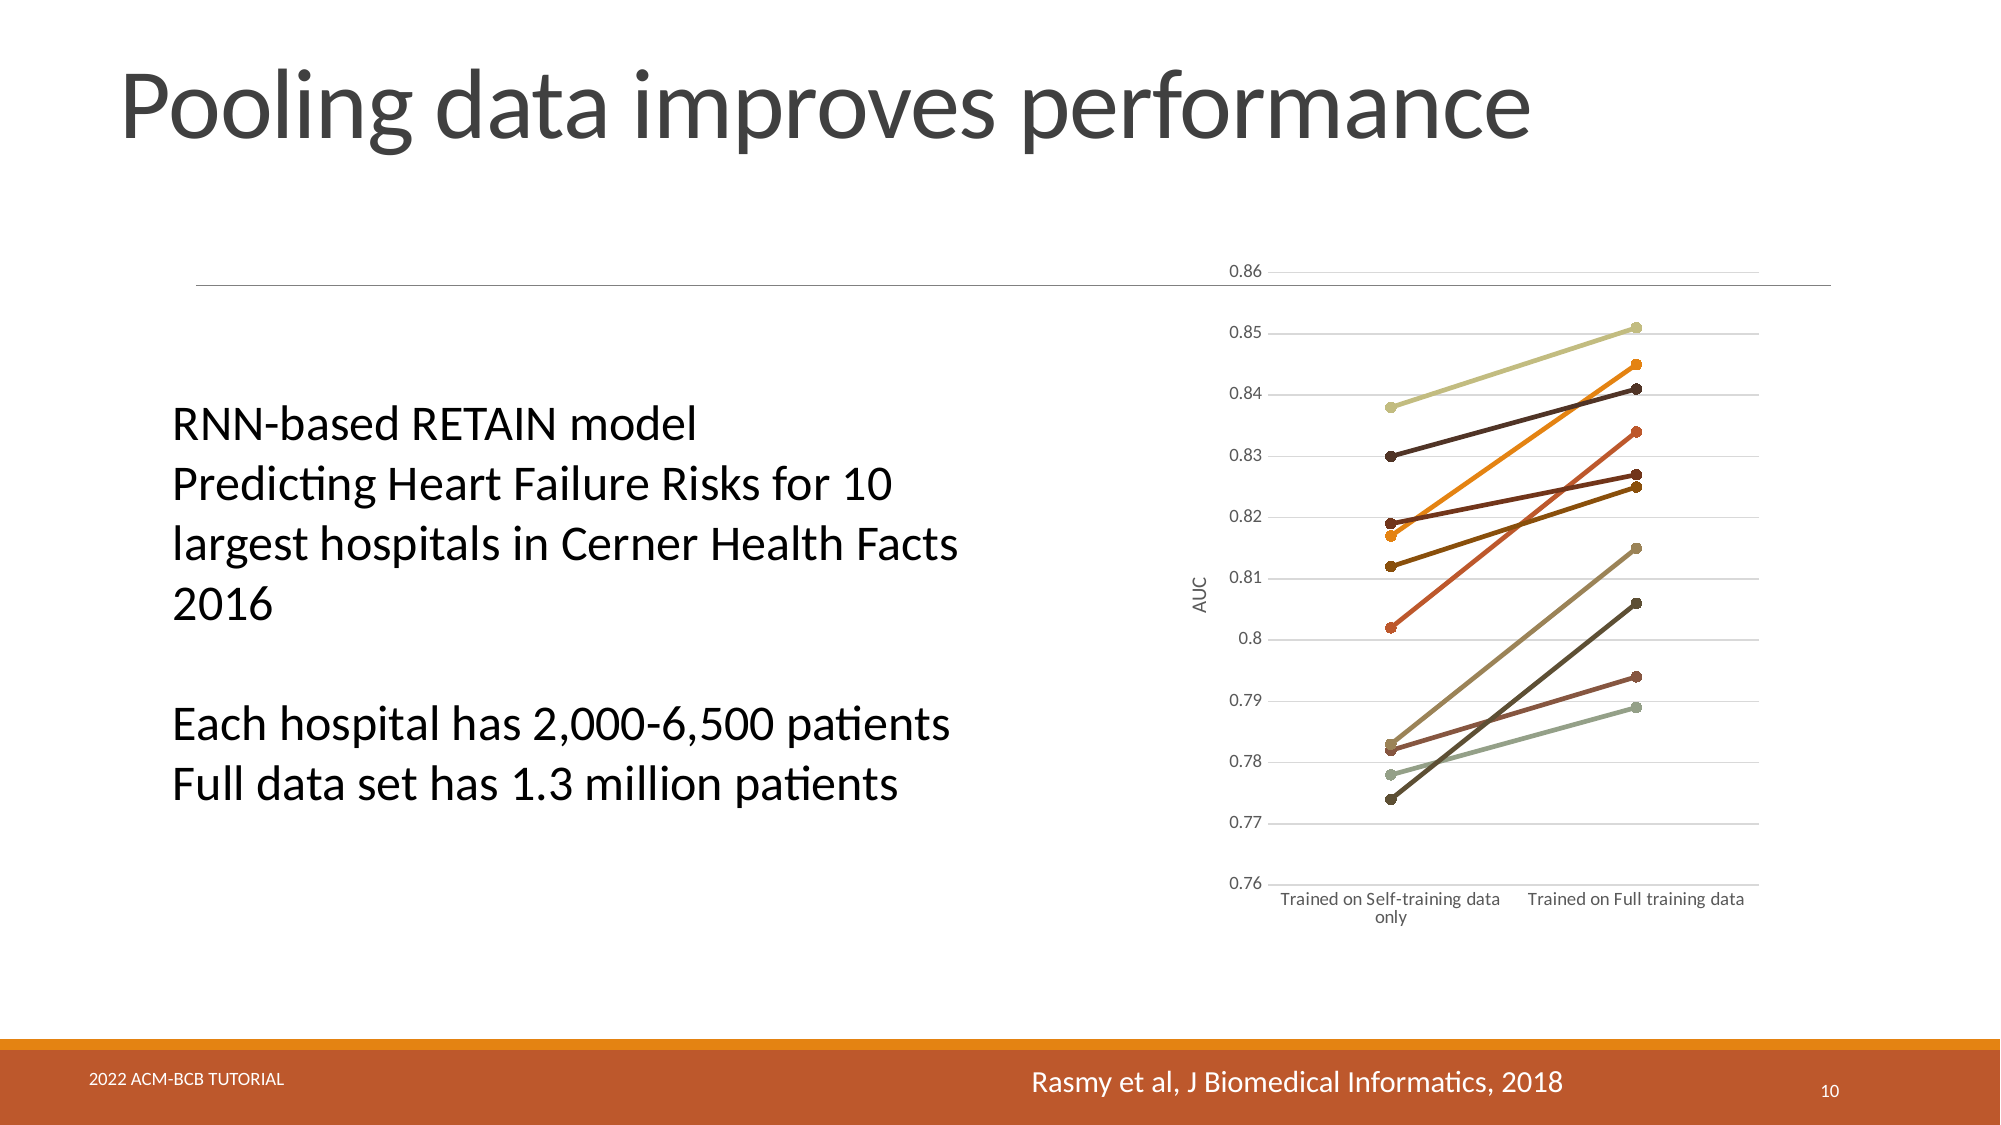

# Pooling data improves performance

### Chart

| Category | Hospital 1 | Hospital 2 | Hospital 3 | Hospital 4 | Hospital 5 | Hospital 6 | Hospital 7 | Hospital 8 | Hospital 9 | Hospital 10 |
|---|---|---|---|---|---|---|---|---|---|---|
| Trained on Self-training data only | 0.817 | 0.802 | 0.782 | 0.783 | 0.838 | 0.778 | 0.812 | 0.819 | 0.83 | 0.774 |
| Trained on Full training data | 0.845 | 0.834 | 0.794 | 0.815 | 0.851 | 0.789 | 0.825 | 0.827 | 0.841 | 0.806 |
RNN-based RETAIN model
Predicting Heart Failure Risks for 10 largest hospitals in Cerner Health Facts 2016

Each hospital has 2,000-6,500 patients
Full data set has 1.3 million patients
Rasmy et al, J Biomedical Informatics, 2018
10
2022 ACM-BCB Tutorial